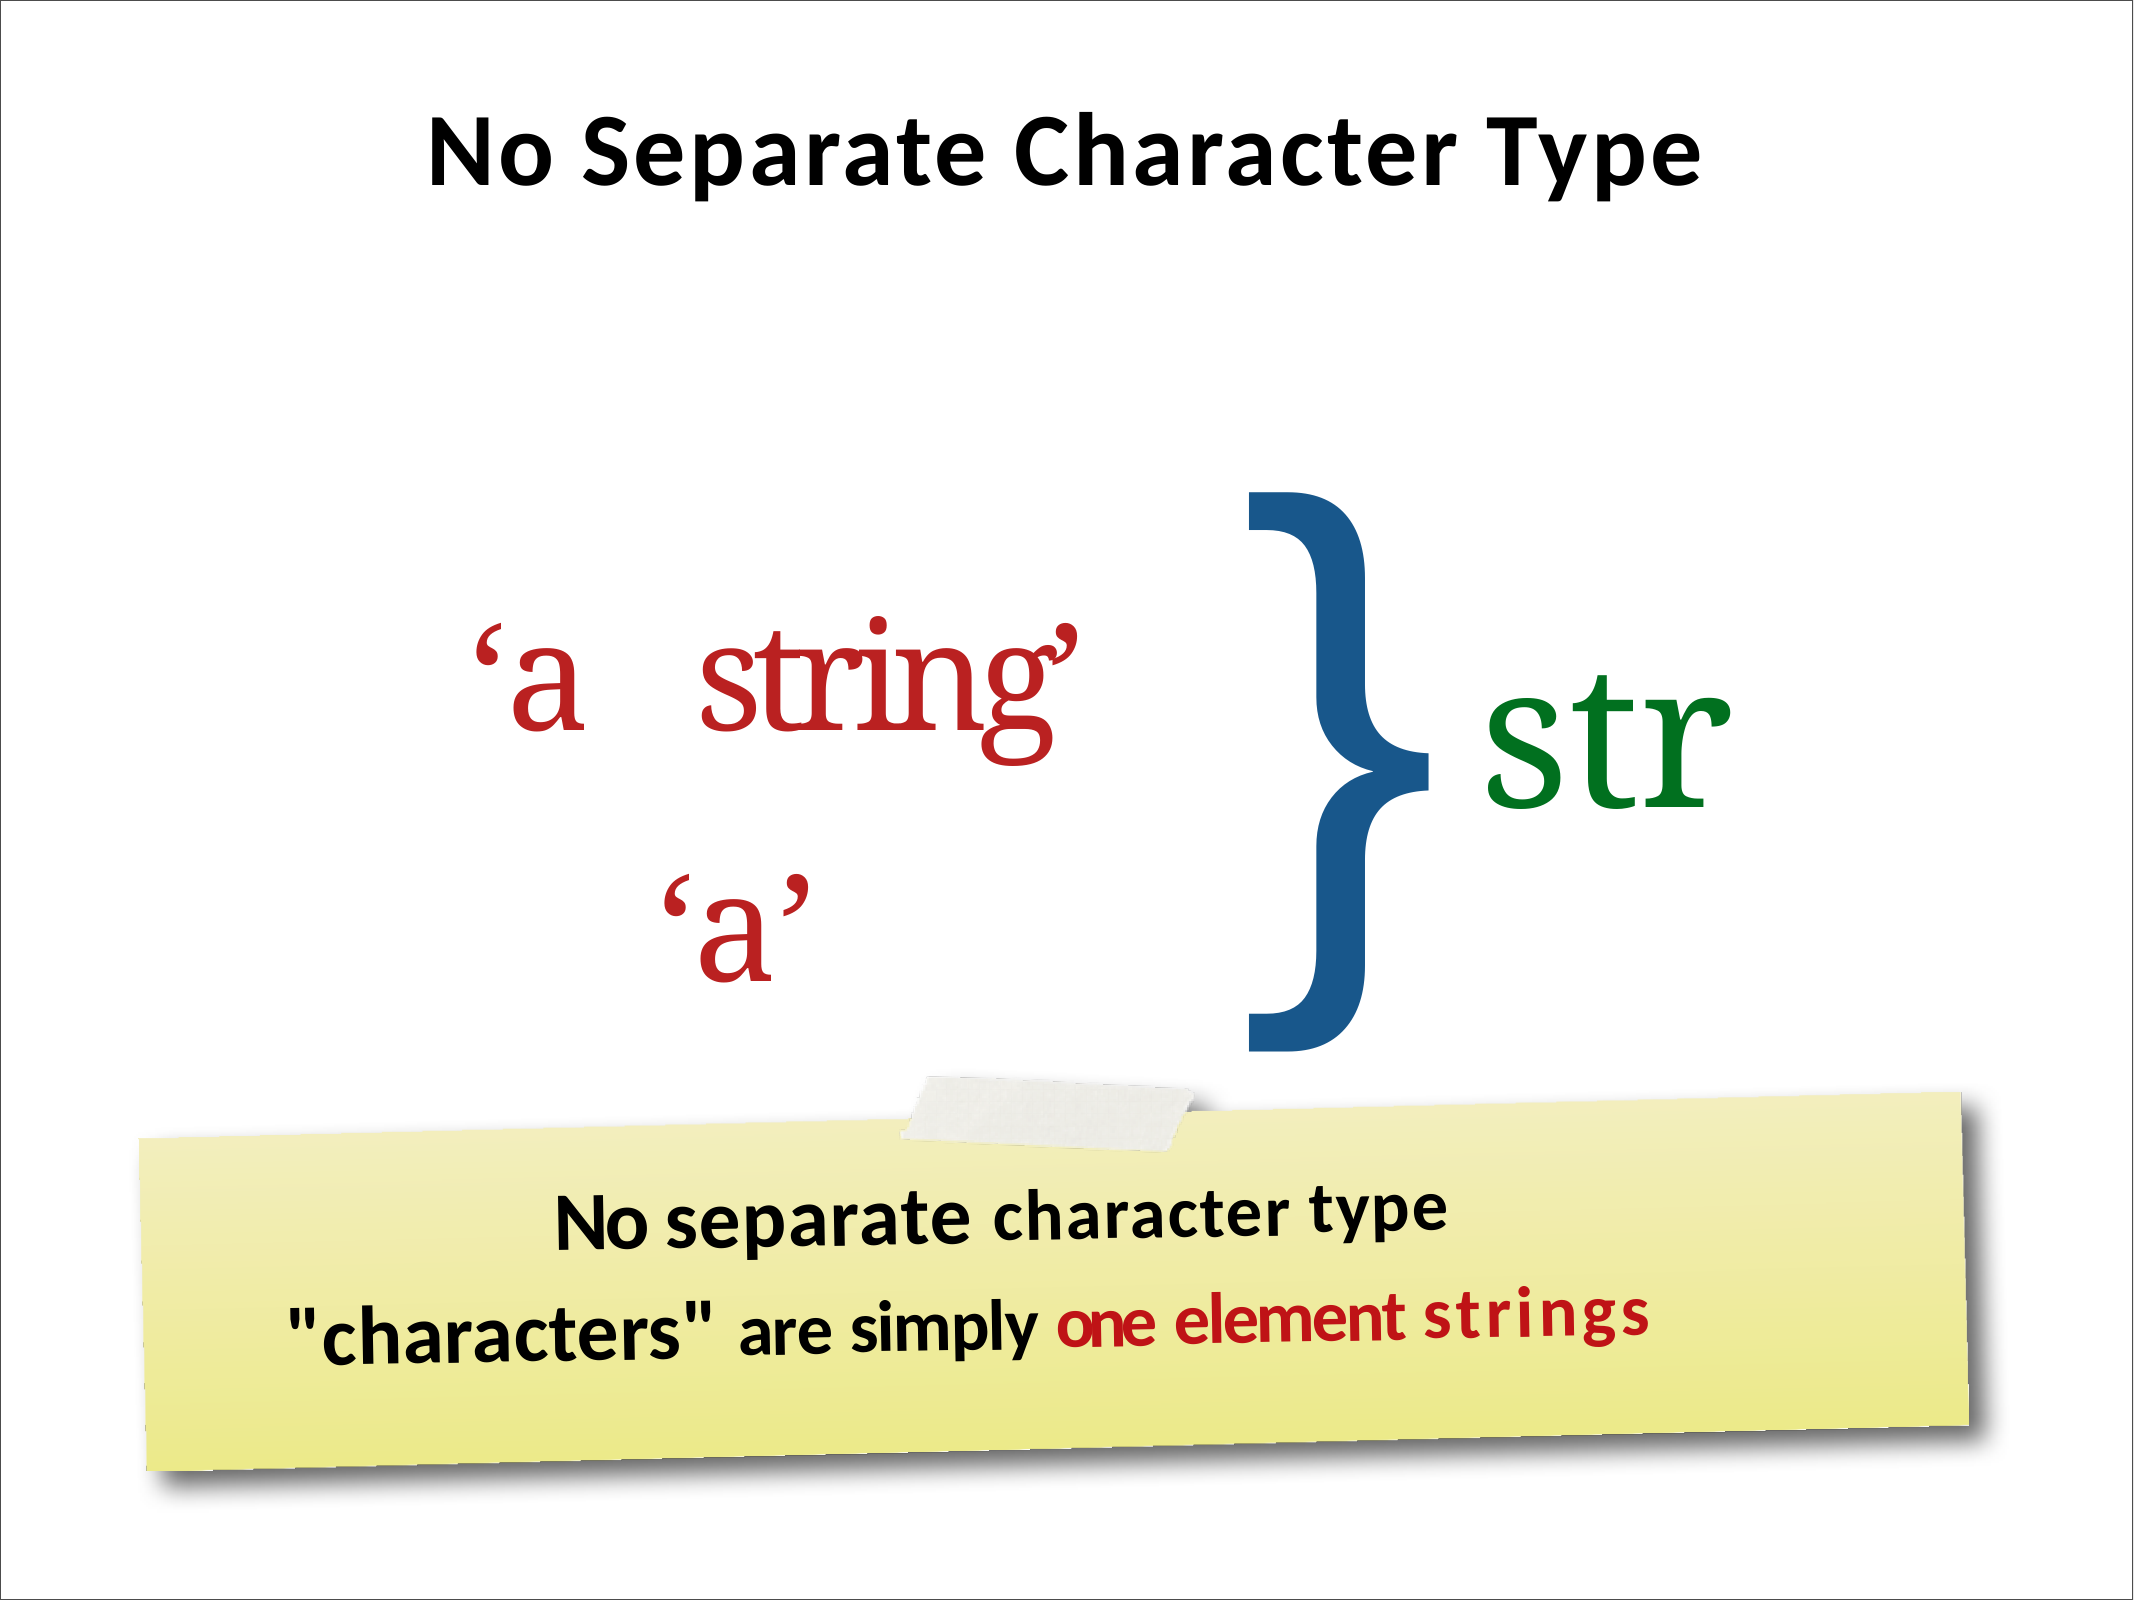

No Separate Character Type
}
‘a	string’
str
‘a ’

No separate character type
"characters" are simply one element strings